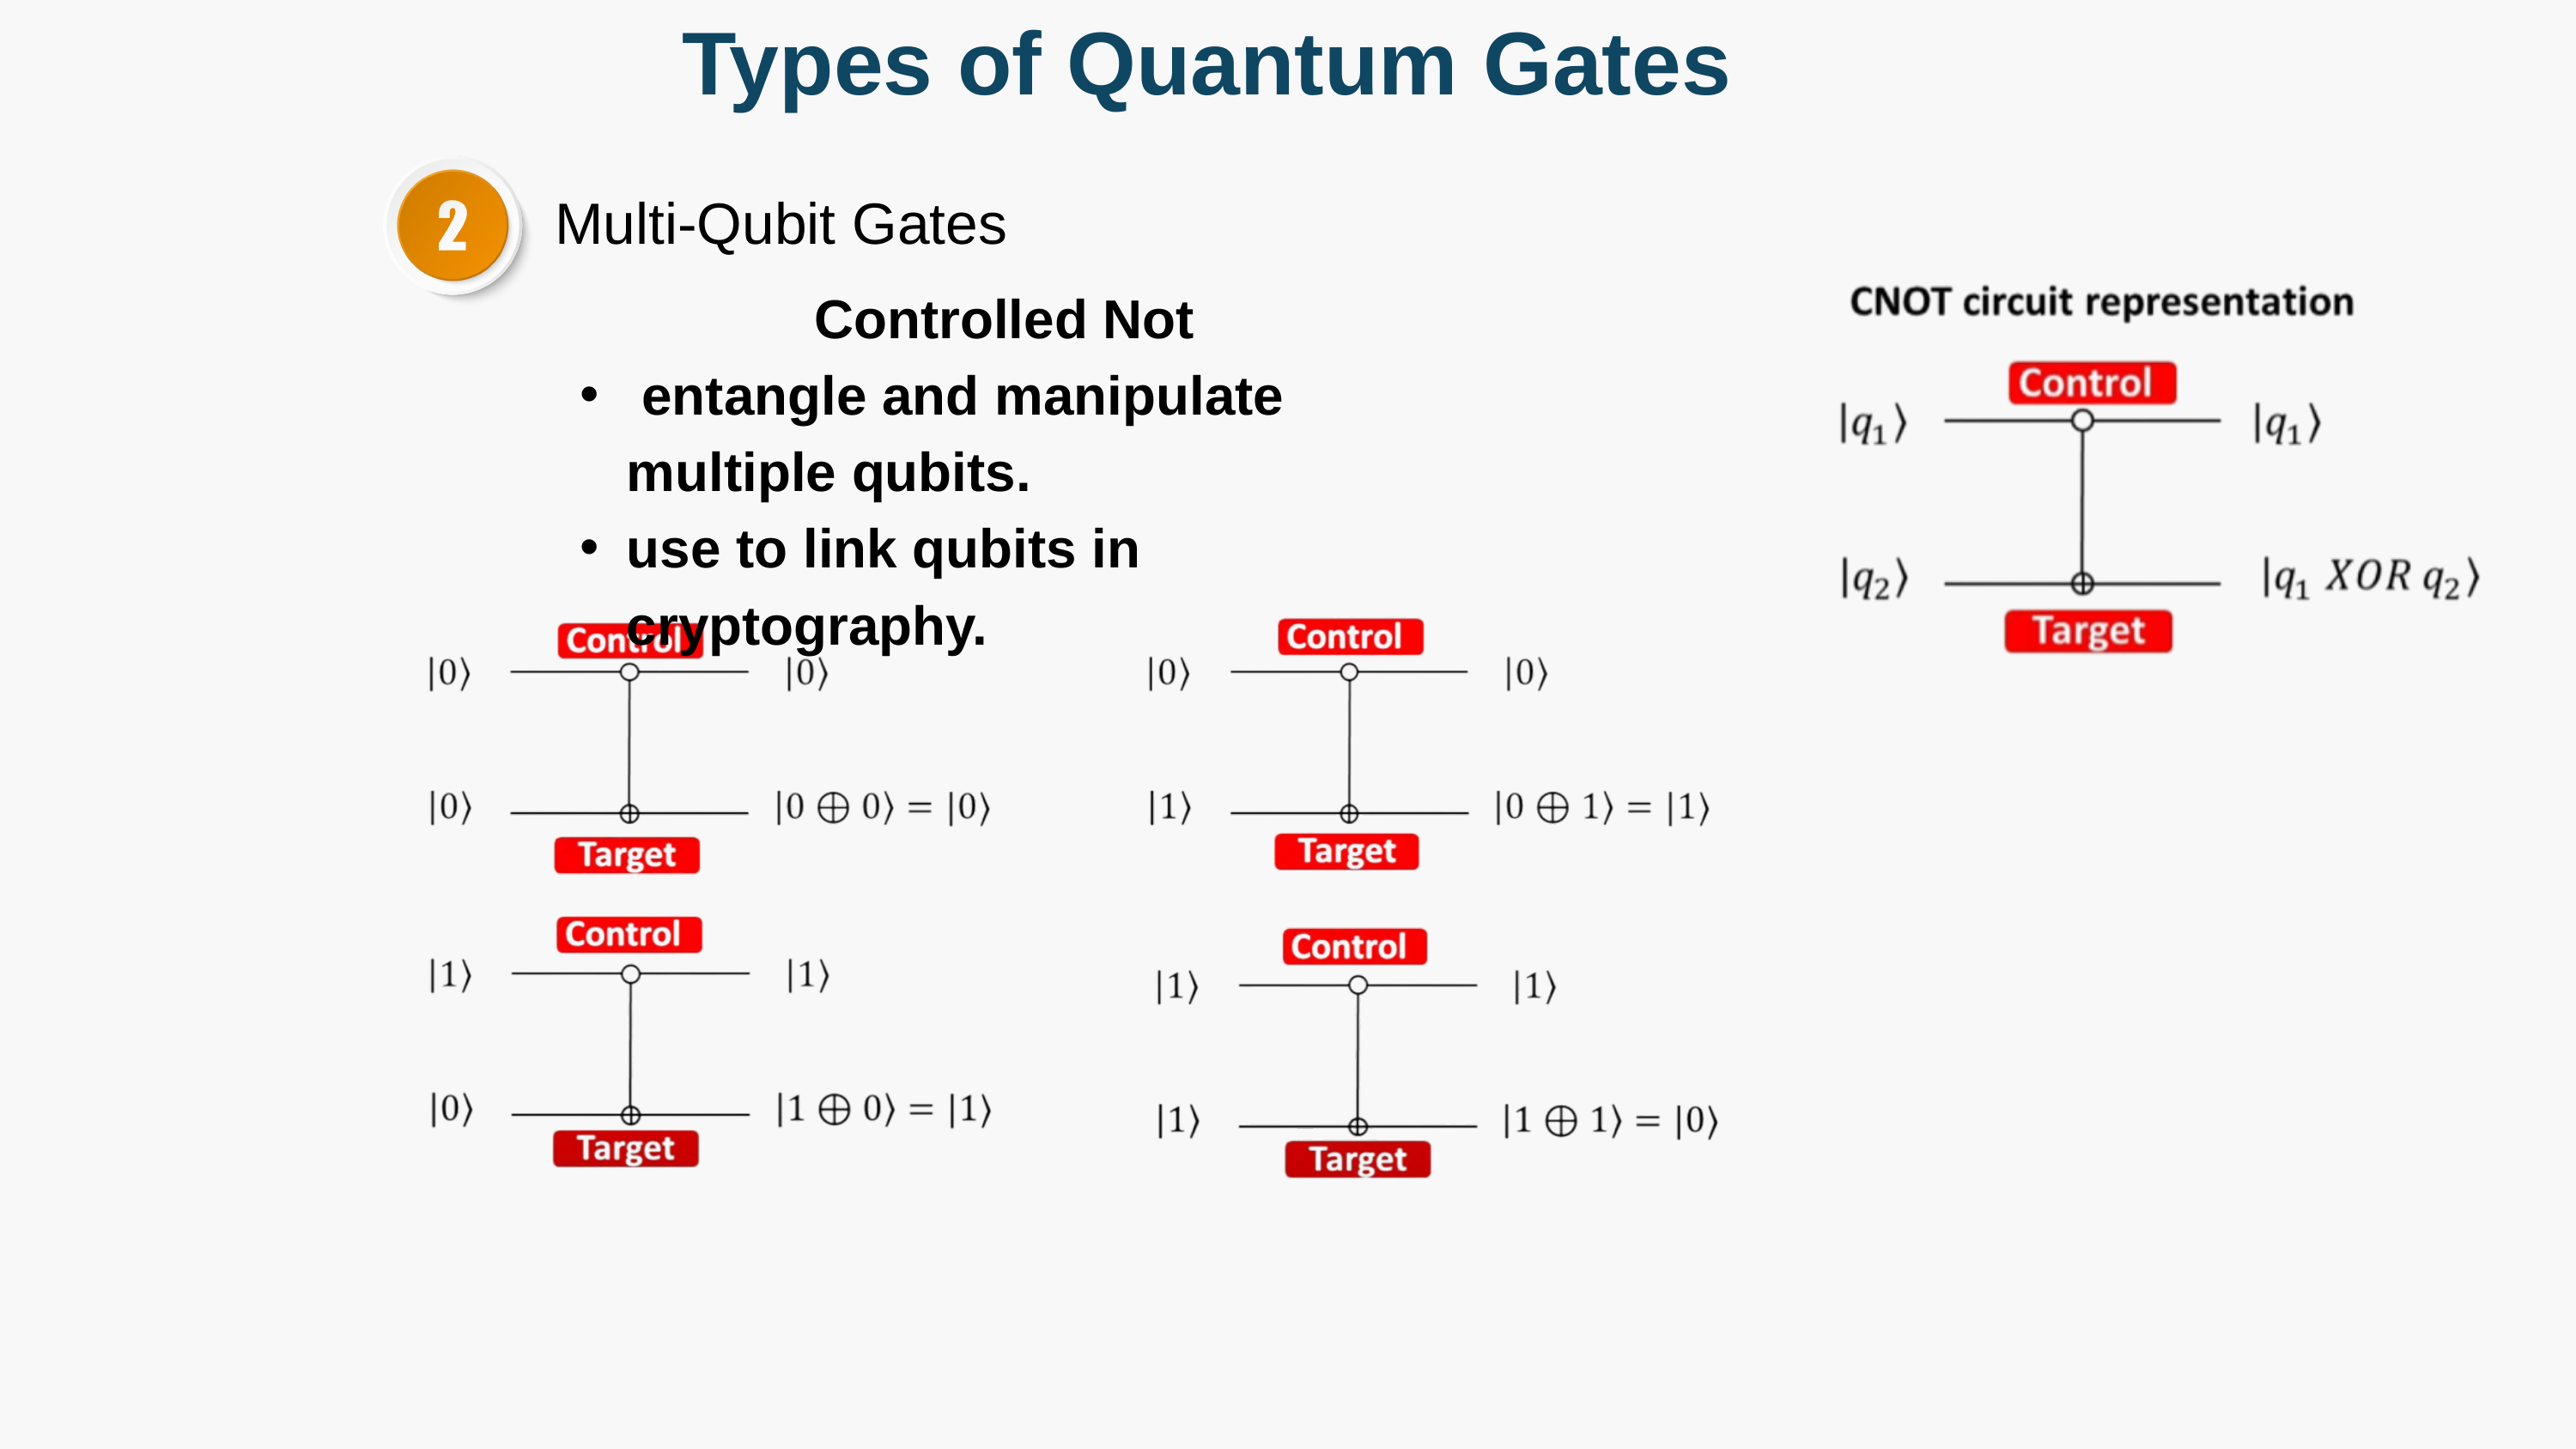

Types of Quantum Gates

Multi-Qubit Gates

Controlled Not
 entangle and manipulate multiple qubits.
use to link qubits in cryptography.